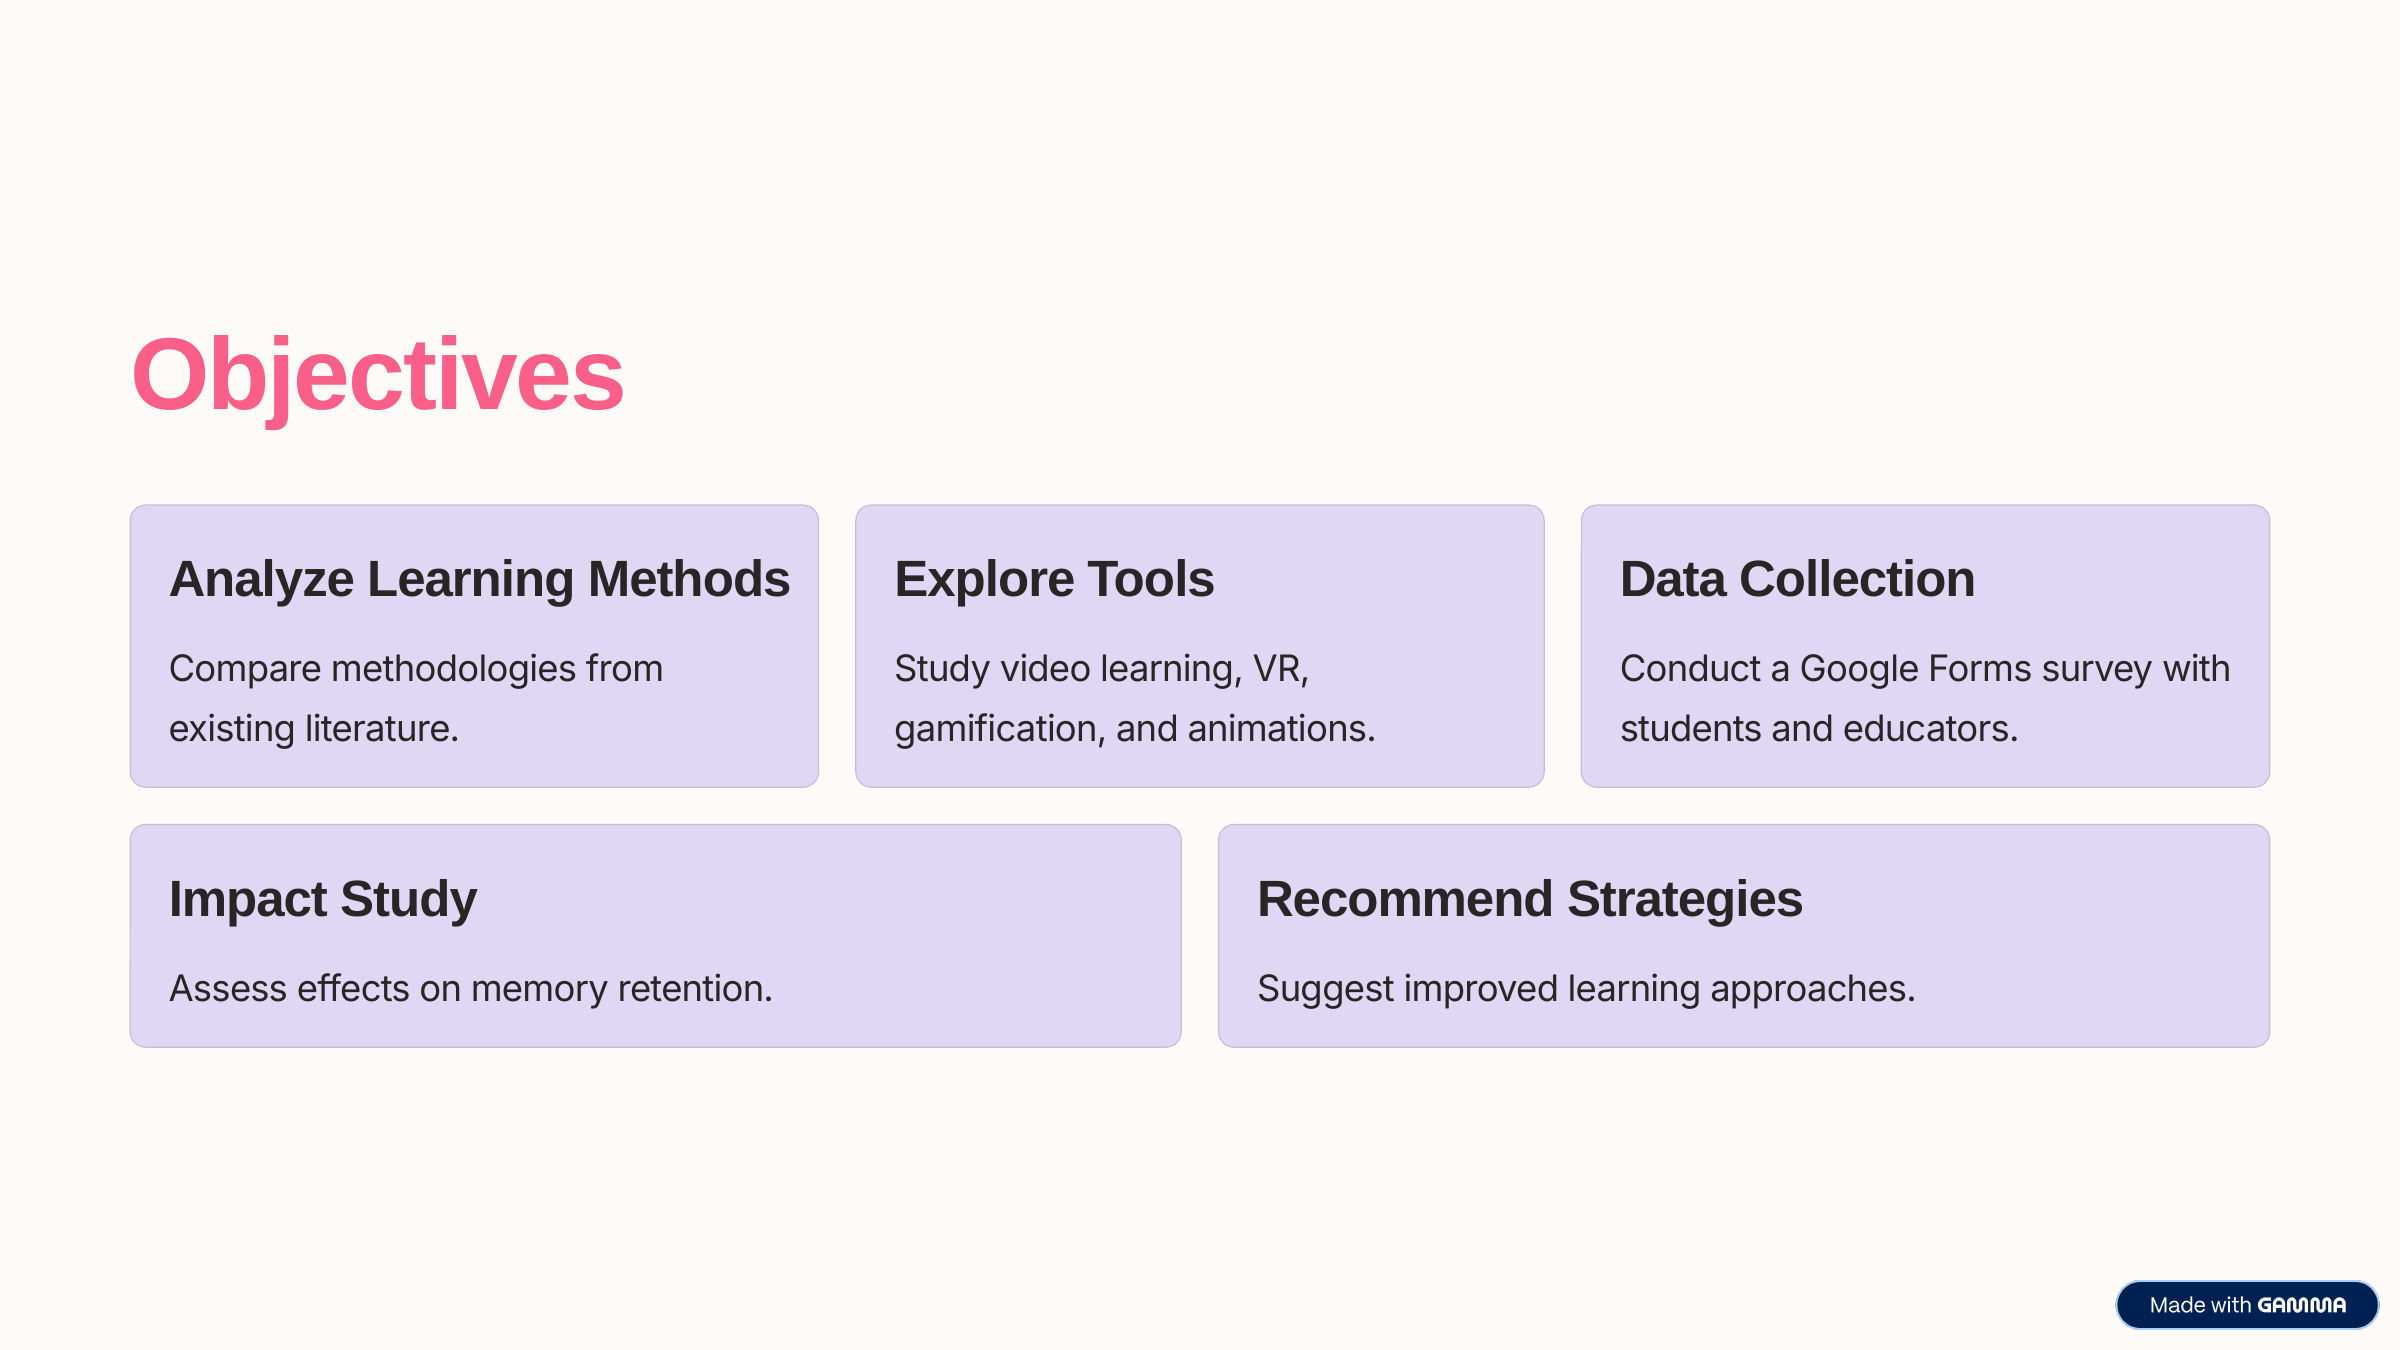

Objectives

Analyze Learning Methods
Explore Tools
Data Collection
Compare methodologies from existing literature.
Study video learning, VR, gamification, and animations.
Conduct a Google Forms survey with students and educators.

Impact Study
Recommend Strategies
Assess effects on memory retention.
Suggest improved learning approaches.